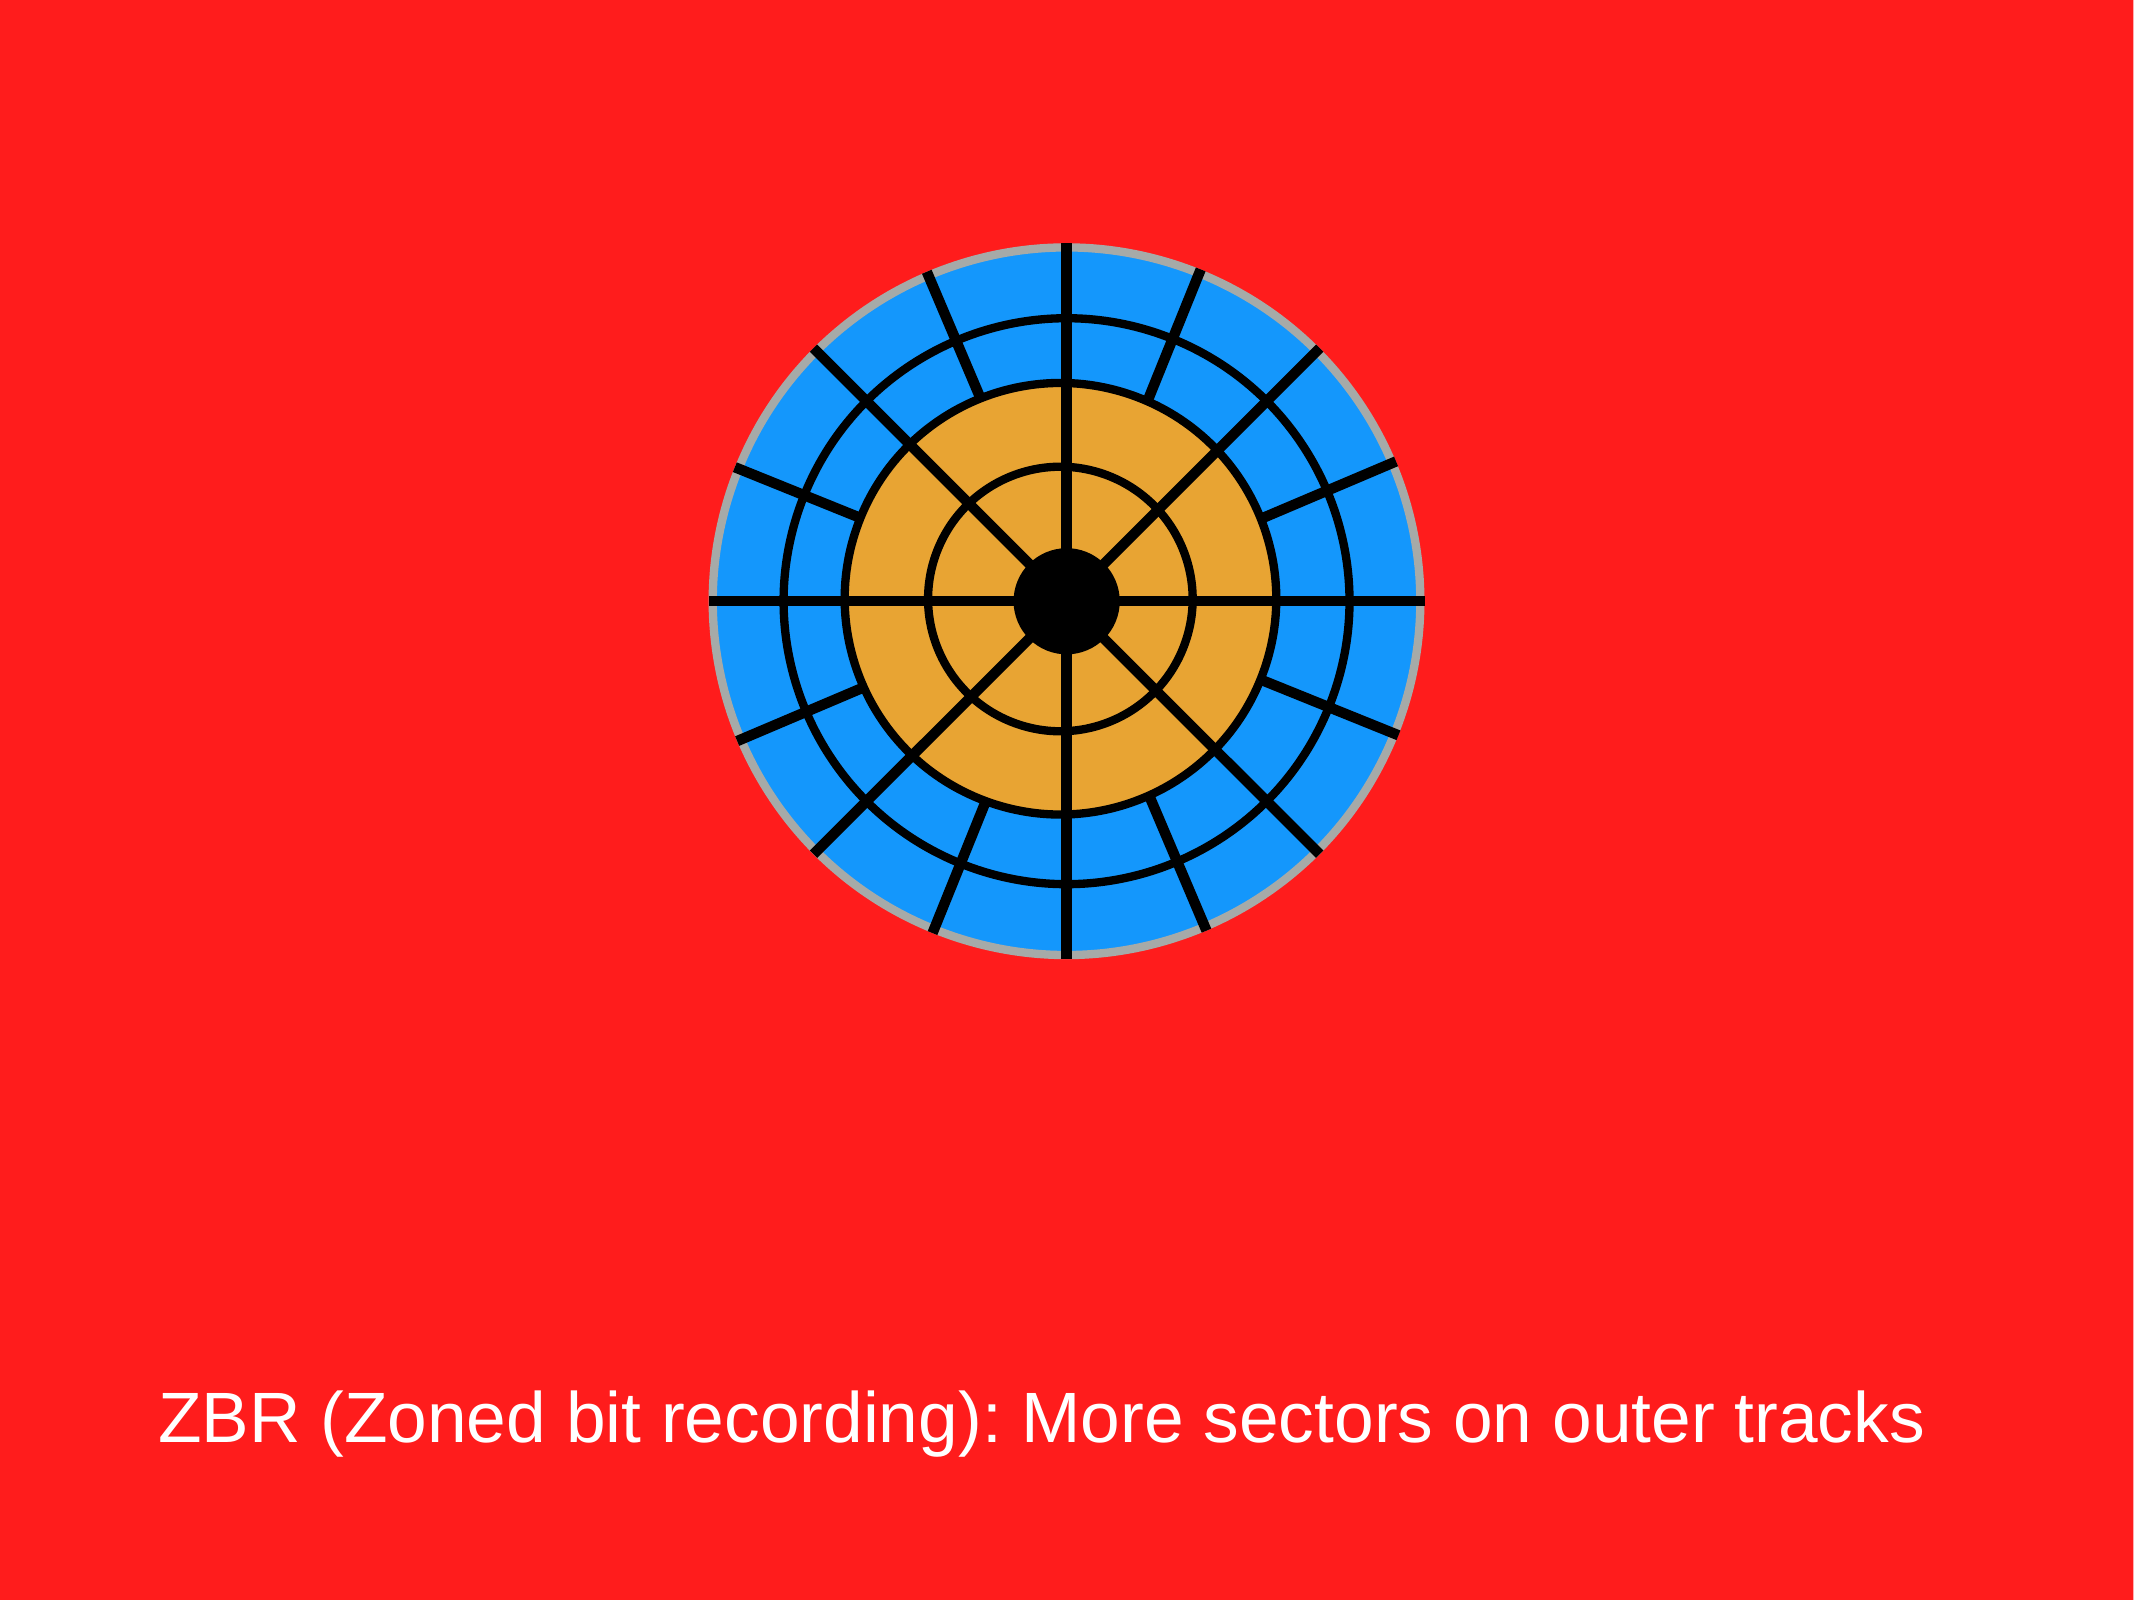

ZBR (Zoned bit recording): More sectors on outer tracks